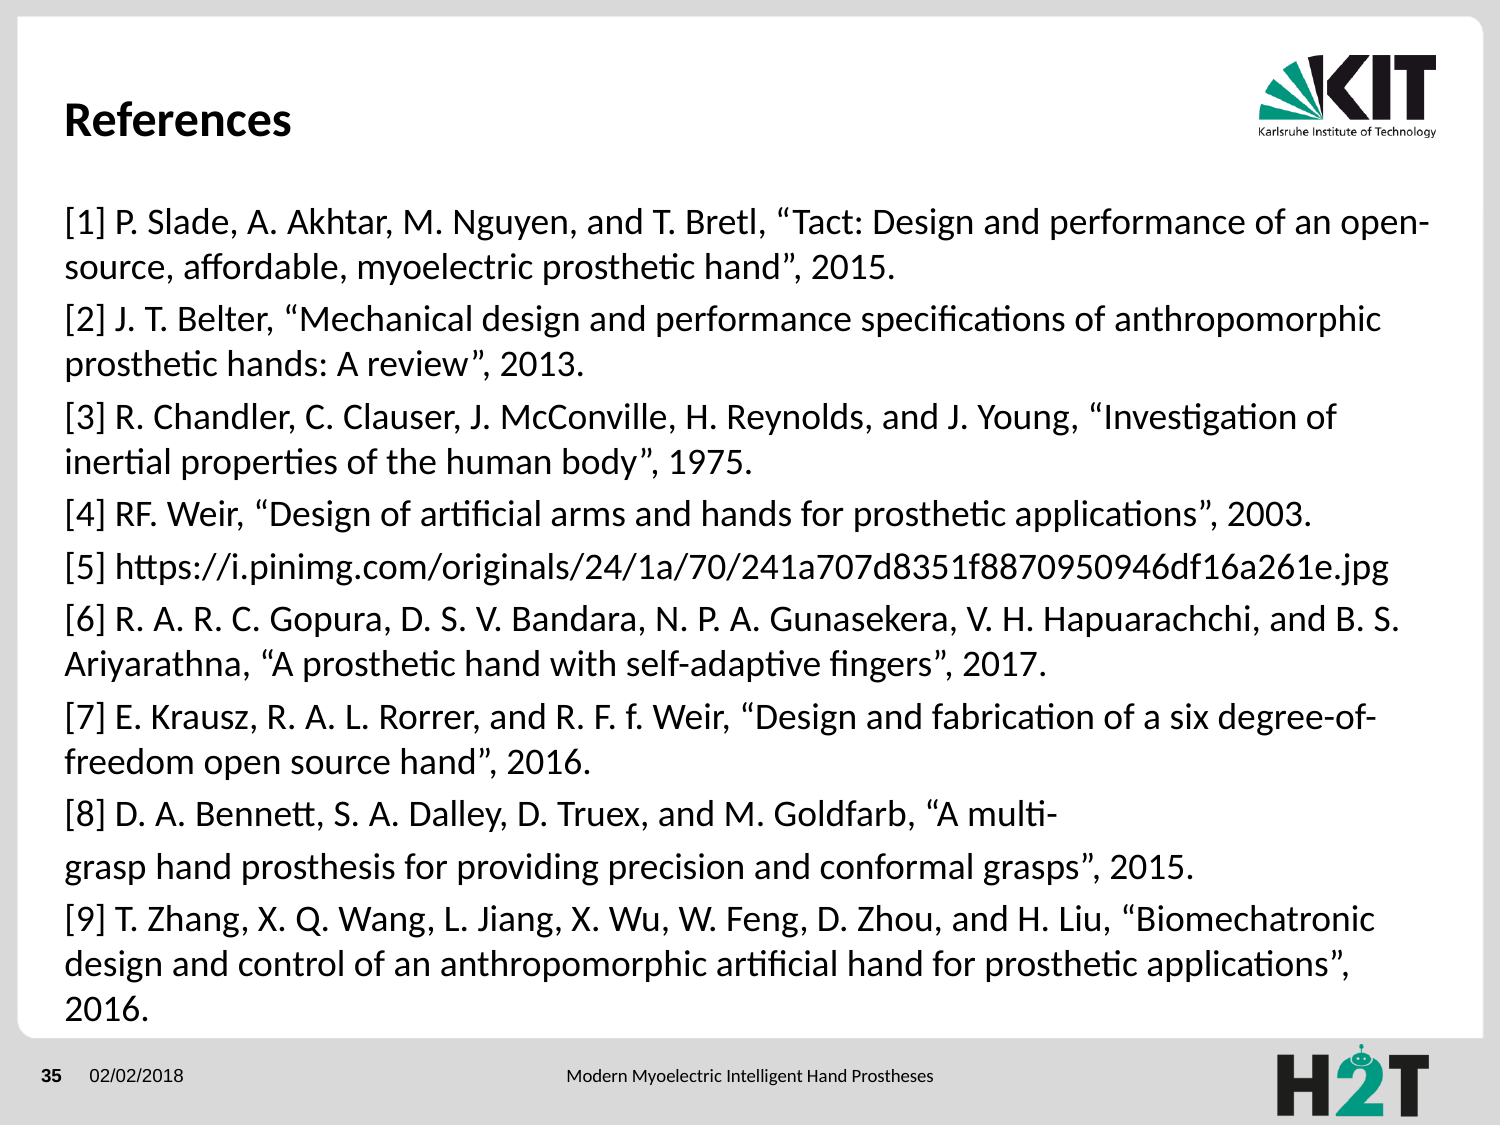

# References
[1] P. Slade, A. Akhtar, M. Nguyen, and T. Bretl, “Tact: Design and performance of an open-source, affordable, myoelectric prosthetic hand”, 2015.
[2] J. T. Belter, “Mechanical design and performance specifications of anthropomorphic prosthetic hands: A review”, 2013.
[3] R. Chandler, C. Clauser, J. McConville, H. Reynolds, and J. Young, “Investigation of inertial properties of the human body”, 1975.
[4] RF. Weir, “Design of artificial arms and hands for prosthetic applications”, 2003.
[5] https://i.pinimg.com/originals/24/1a/70/241a707d8351f8870950946df16a261e.jpg
[6] R. A. R. C. Gopura, D. S. V. Bandara, N. P. A. Gunasekera, V. H. Hapuarachchi, and B. S. Ariyarathna, “A prosthetic hand with self-adaptive fingers”, 2017.
[7] E. Krausz, R. A. L. Rorrer, and R. F. f. Weir, “Design and fabrication of a six degree-of-freedom open source hand”, 2016.
[8] D. A. Bennett, S. A. Dalley, D. Truex, and M. Goldfarb, “A multi-
grasp hand prosthesis for providing precision and conformal grasps”, 2015.
[9] T. Zhang, X. Q. Wang, L. Jiang, X. Wu, W. Feng, D. Zhou, and H. Liu, “Biomechatronic design and control of an anthropomorphic artificial hand for prosthetic applications”, 2016.